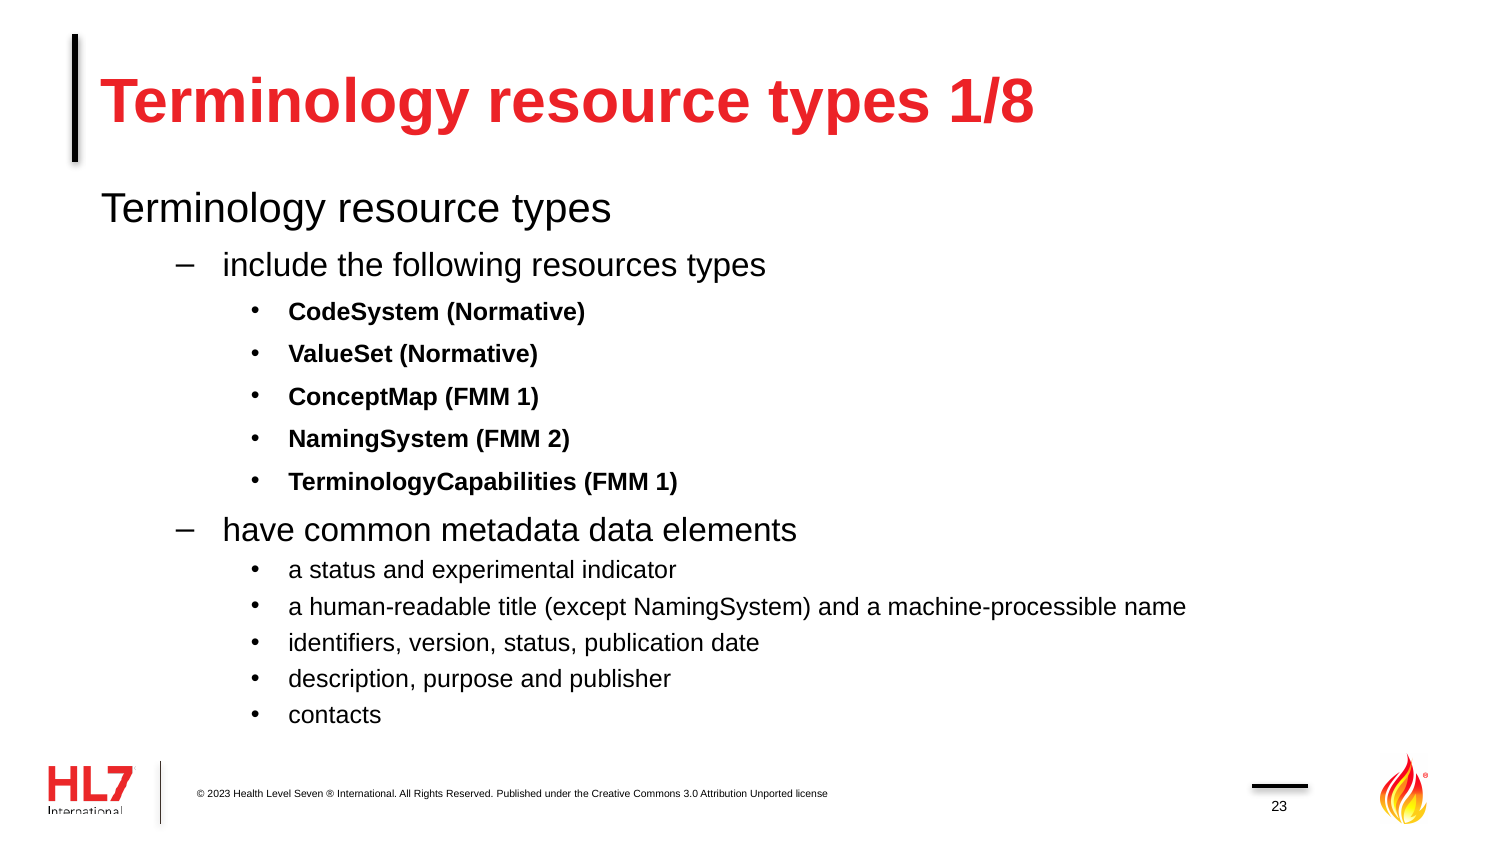

# Terminology resource types 1/8
Terminology resource types
include the following resources types
CodeSystem (Normative)
ValueSet (Normative)
ConceptMap (FMM 1)
NamingSystem (FMM 2)
TerminologyCapabilities (FMM 1)
have common metadata data elements
a status and experimental indicator
a human-readable title (except NamingSystem) and a machine-processible name
identifiers, version, status, publication date
description, purpose and publisher
contacts

© 2023 Health Level Seven ® International. All Rights Reserved. Published under the Creative Commons 3.0 Attribution Unported license

23